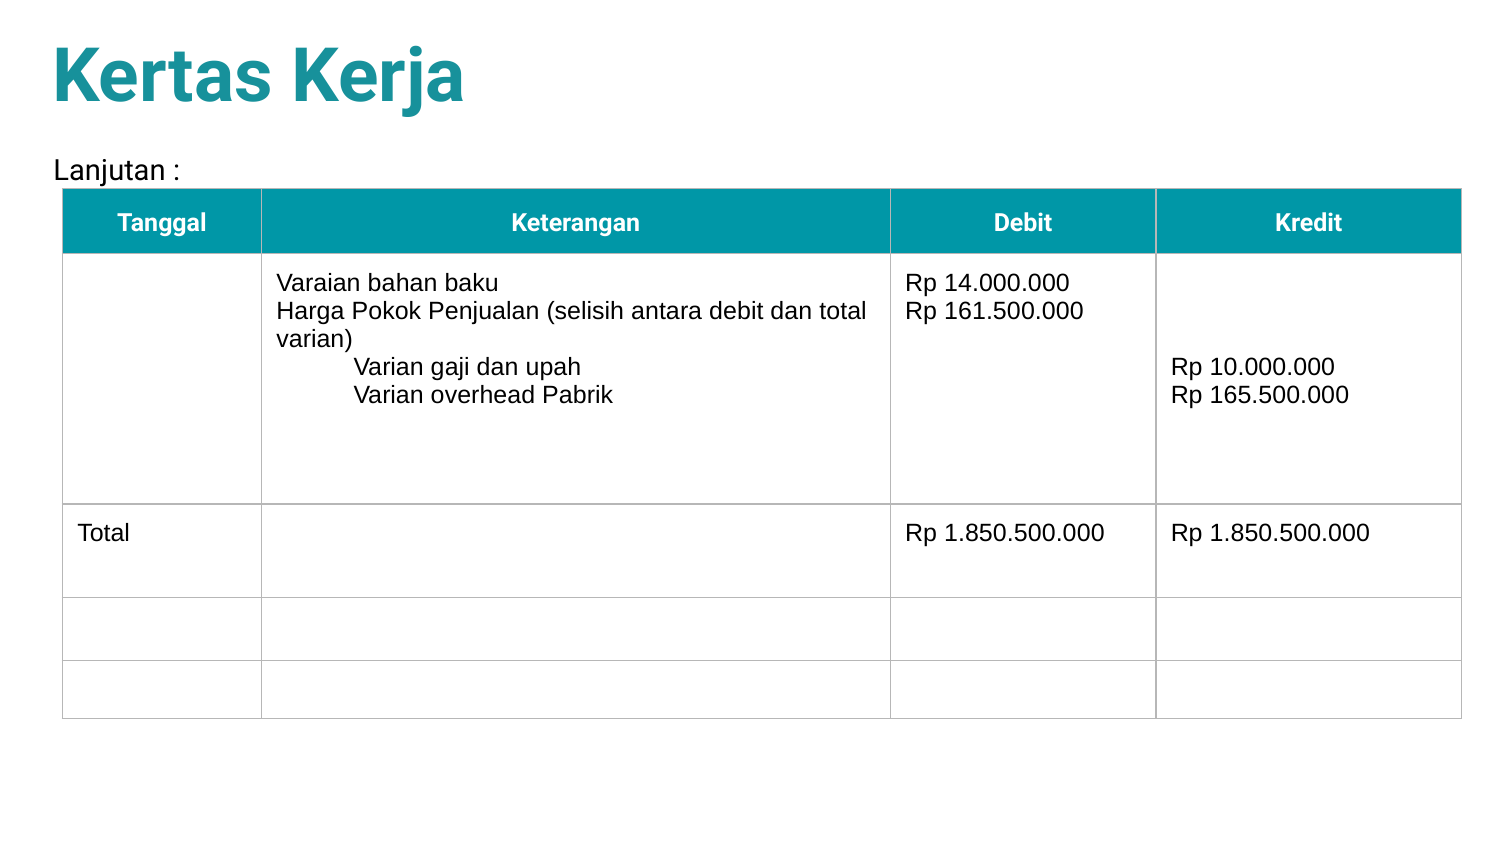

Kertas Kerja
Lanjutan :
| Tanggal | Keterangan | Debit | Kredit |
| --- | --- | --- | --- |
|  | Varaian bahan baku Harga Pokok Penjualan (selisih antara debit dan total varian) Varian gaji dan upah Varian overhead Pabrik | Rp 14.000.000 Rp 161.500.000 | Rp 10.000.000 Rp 165.500.000 |
| Total |  | Rp 1.850.500.000 | Rp 1.850.500.000 |
|  |  |  |  |
|  |  |  |  |